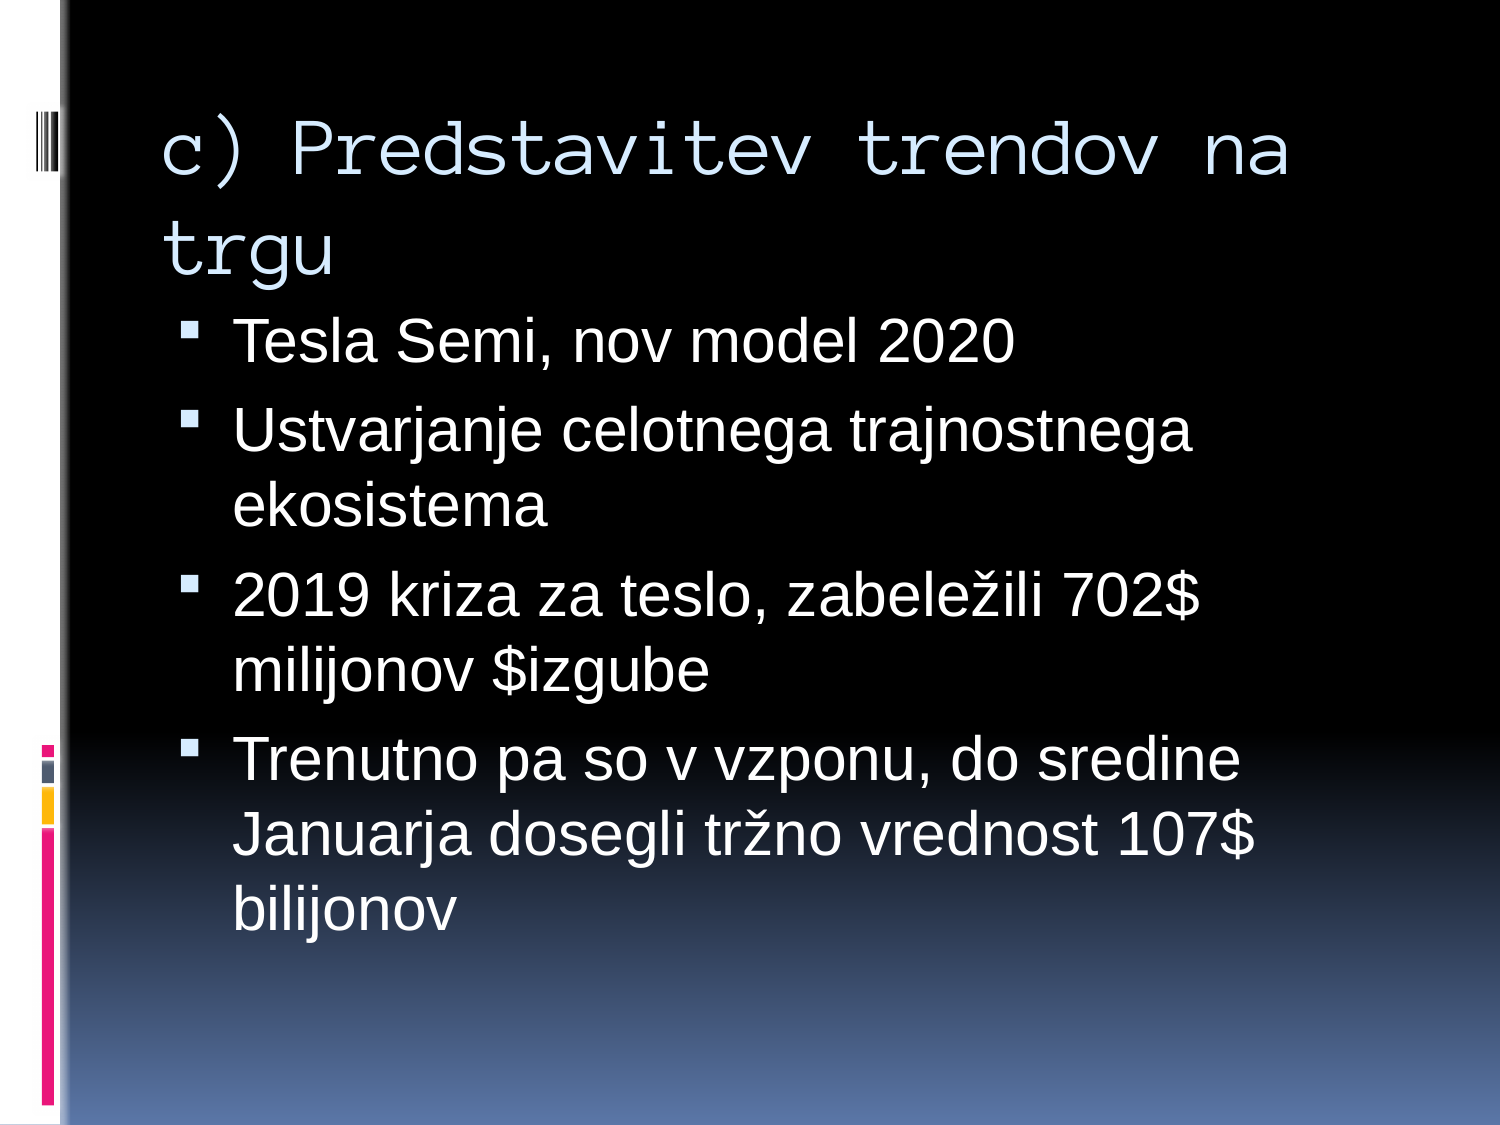

# c) Predstavitev trendov na trgu
Tesla Semi, nov model 2020
Ustvarjanje celotnega trajnostnega ekosistema
2019 kriza za teslo, zabeležili 702$ milijonov $izgube
Trenutno pa so v vzponu, do sredine Januarja dosegli tržno vrednost 107$ bilijonov